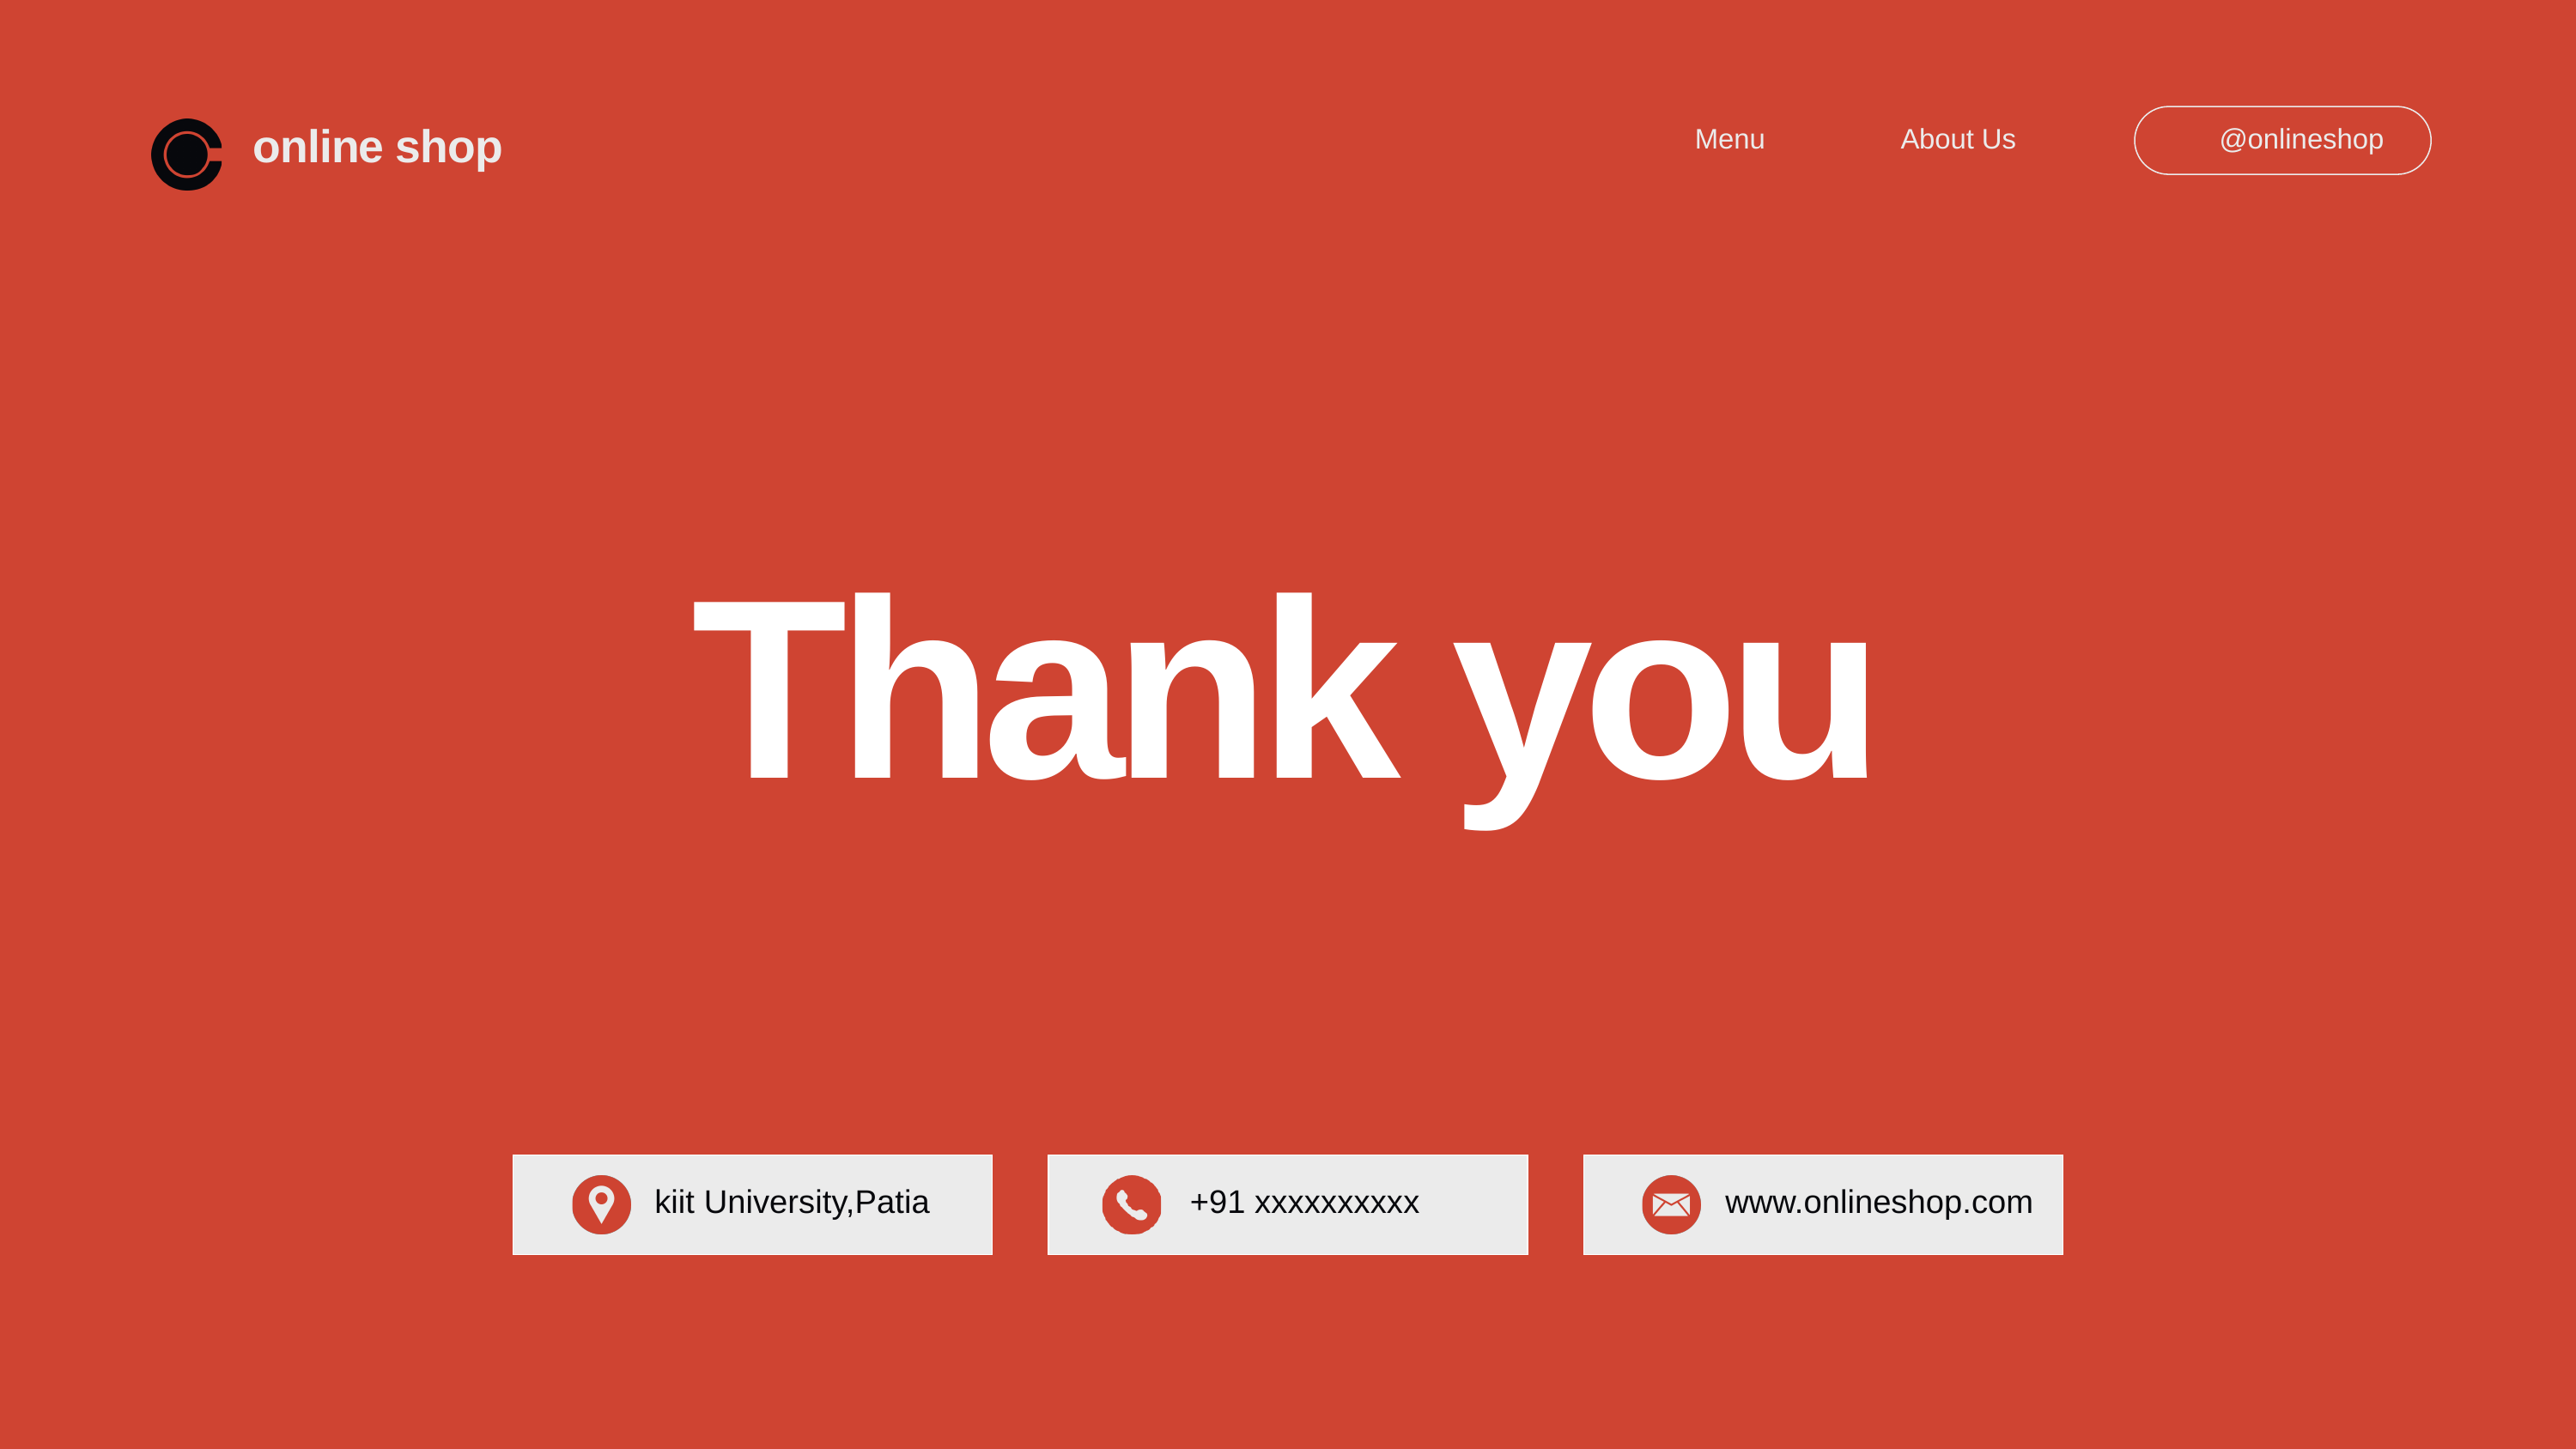

Menu
About Us
@onlineshop
online shop

Thank you

kiit University,Patia
+91 xxxxxxxxxx
www.onlineshop.com